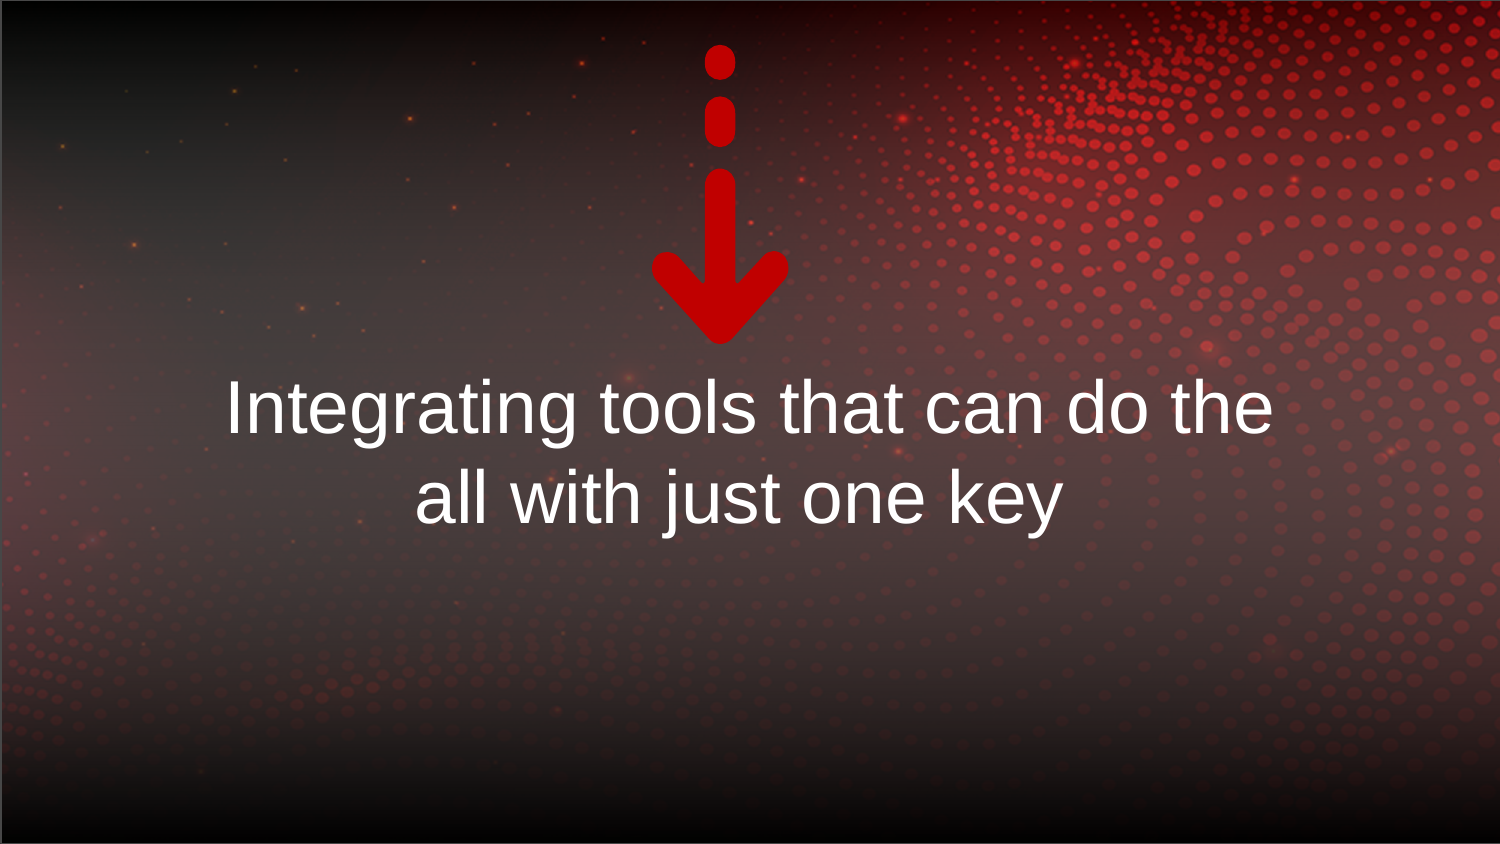

# Integrating tools that can do the all with just one key